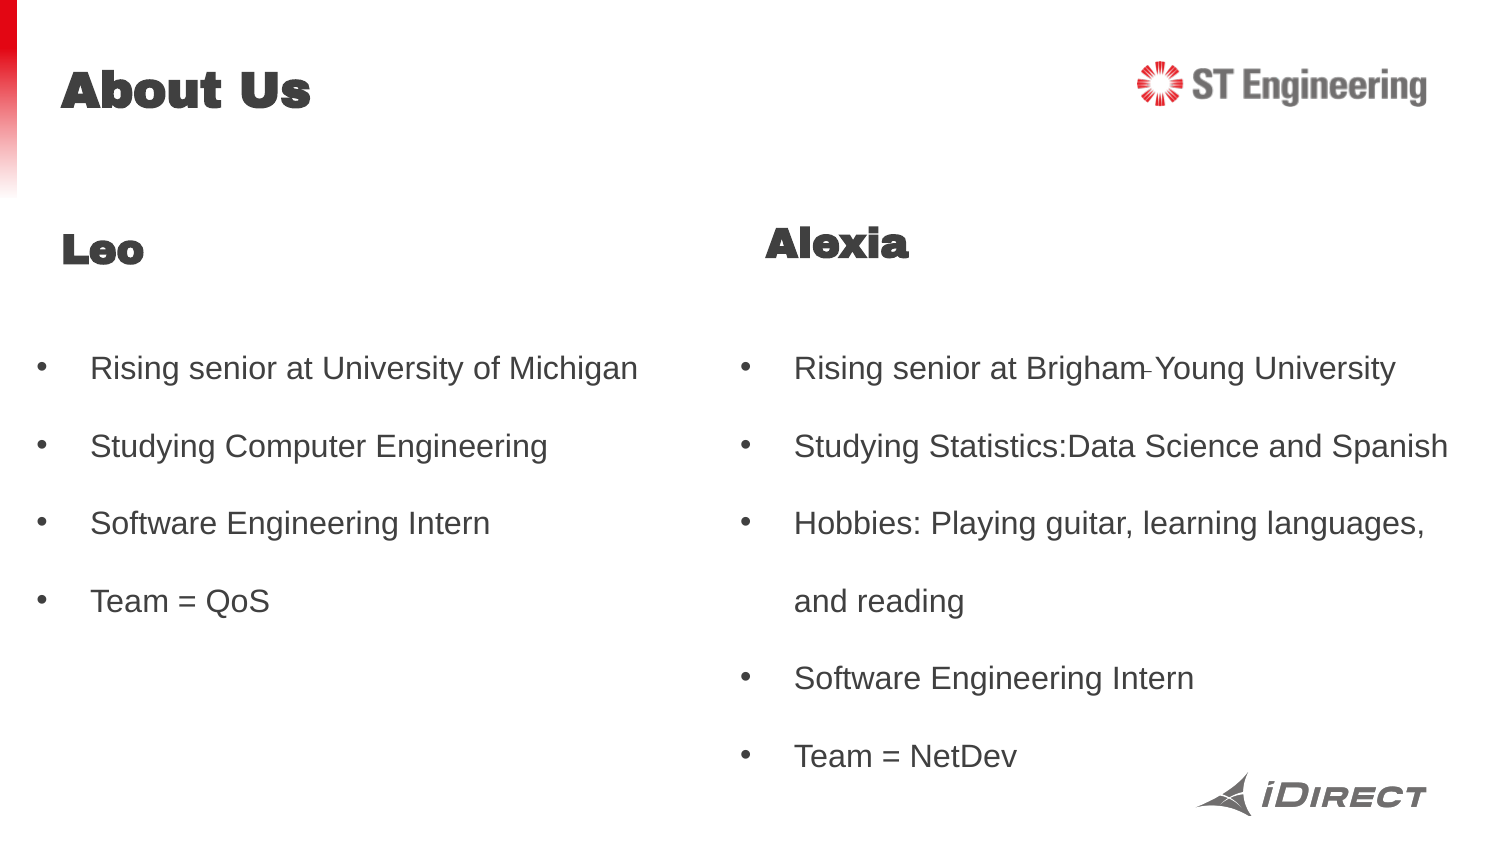

About Us

Alexia
# Leo
Rising senior at University of Michigan
Studying Computer Engineering
Software Engineering Intern
Team = QoS

Rising senior at Brigham Young University
Studying Statistics:Data Science and Spanish
Hobbies: Playing guitar, learning languages, and reading
Software Engineering Intern
Team = NetDev